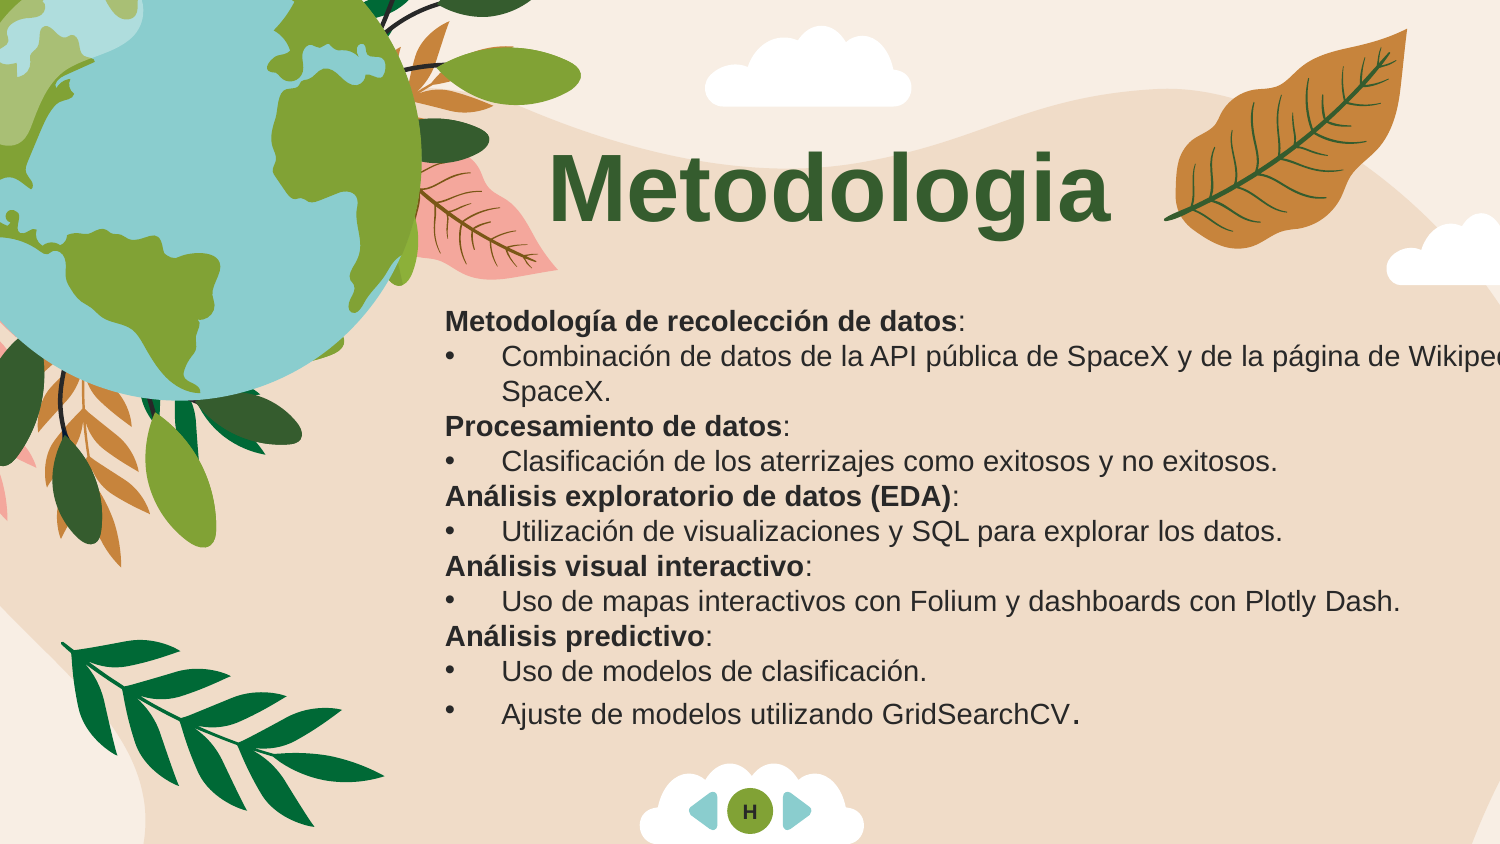

# Metodologia
Metodología de recolección de datos:
Combinación de datos de la API pública de SpaceX y de la página de Wikipedia de SpaceX.
Procesamiento de datos:
Clasificación de los aterrizajes como exitosos y no exitosos.
Análisis exploratorio de datos (EDA):
Utilización de visualizaciones y SQL para explorar los datos.
Análisis visual interactivo:
Uso de mapas interactivos con Folium y dashboards con Plotly Dash.
Análisis predictivo:
Uso de modelos de clasificación.
Ajuste de modelos utilizando GridSearchCV.

H